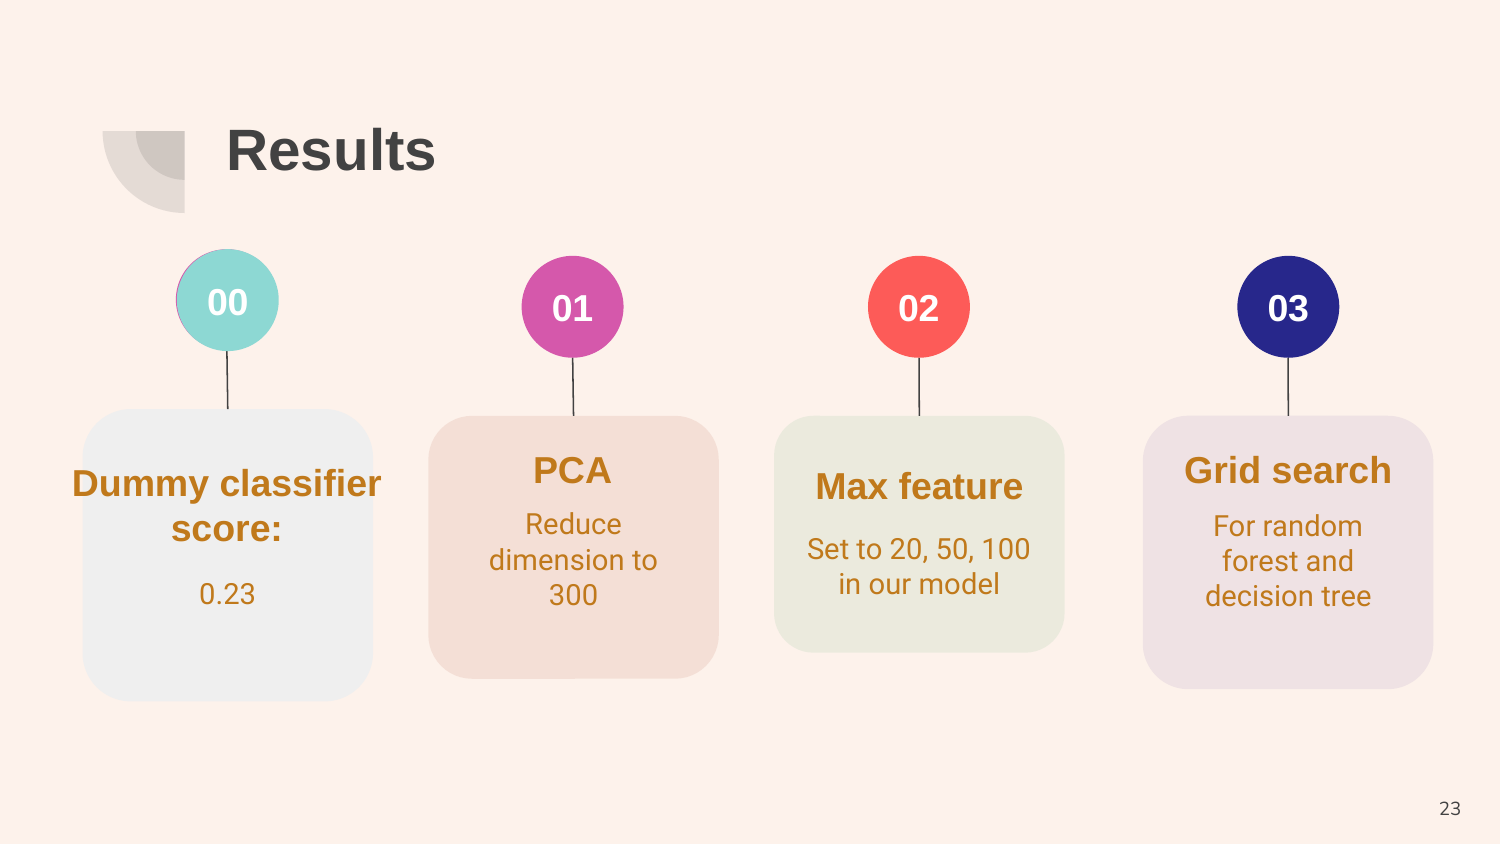

# Results

Dummy classifier score:
0.23
00
01
PCA
Reduce dimension to 300
02
Max feature
Set to 20, 50, 100 in our model
03
Grid search
For random forest and decision tree

23